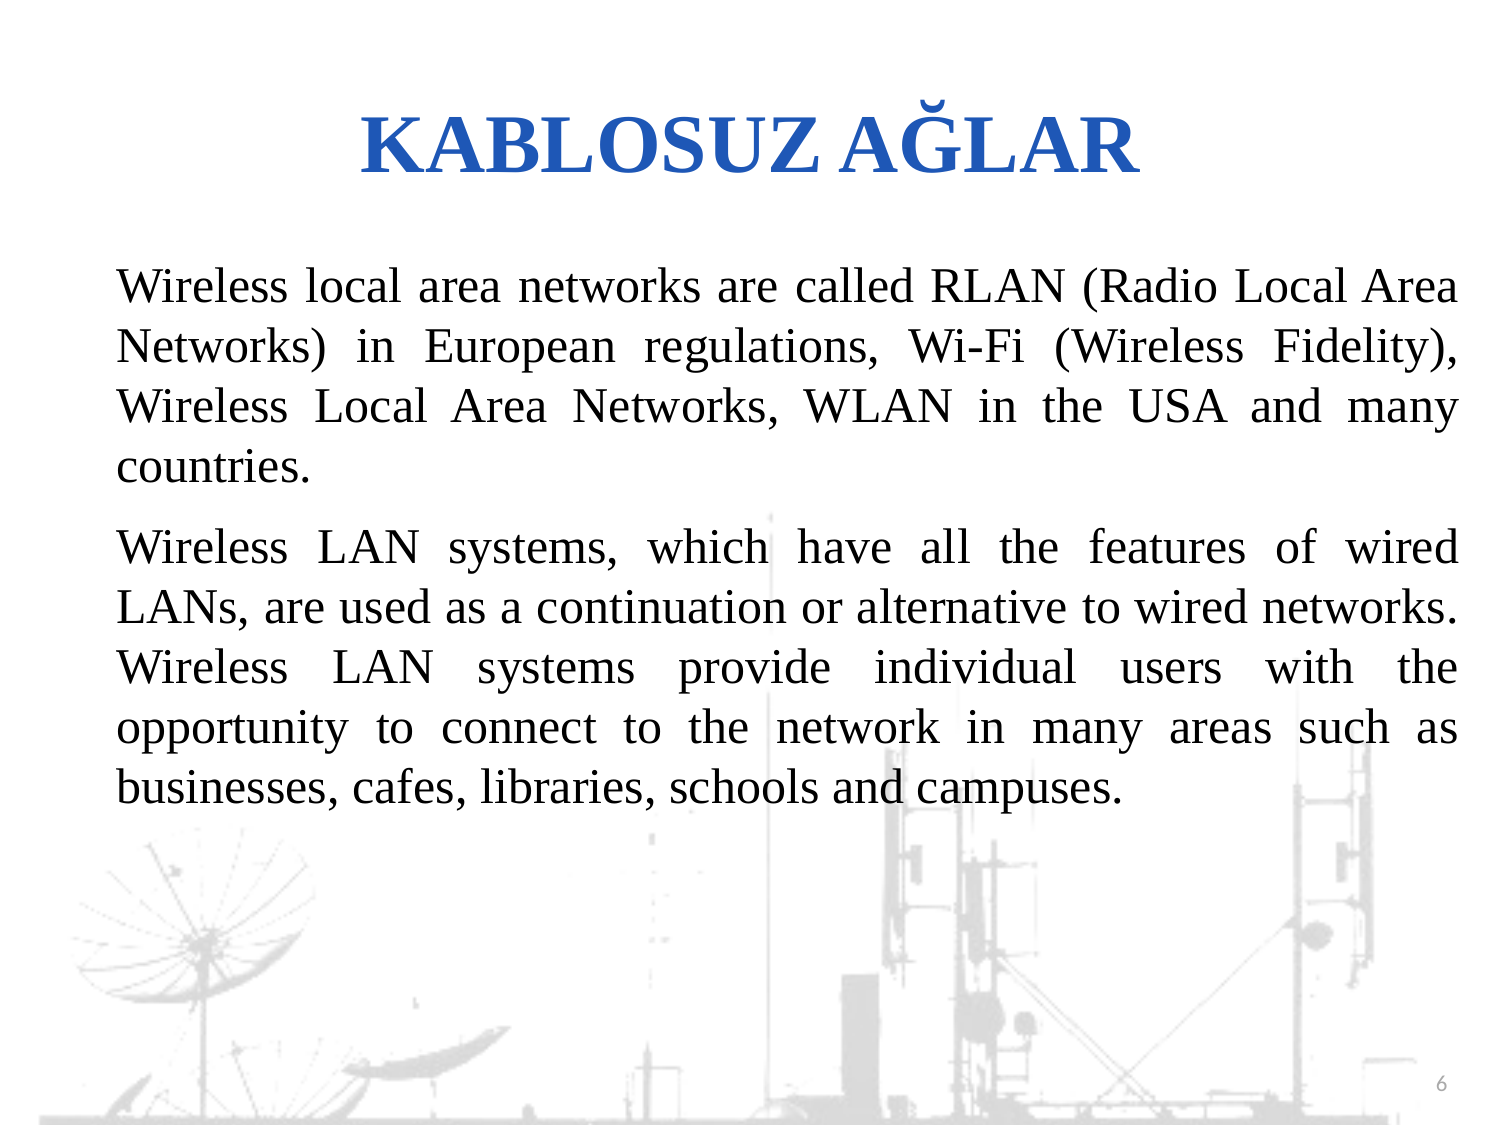

# KABLOSUZ AĞLAR
Wireless local area networks are called RLAN (Radio Local Area Networks) in European regulations, Wi-Fi (Wireless Fidelity), Wireless Local Area Networks, WLAN in the USA and many countries.
Wireless LAN systems, which have all the features of wired LANs, are used as a continuation or alternative to wired networks. Wireless LAN systems provide individual users with the opportunity to connect to the network in many areas such as businesses, cafes, libraries, schools and campuses.
6